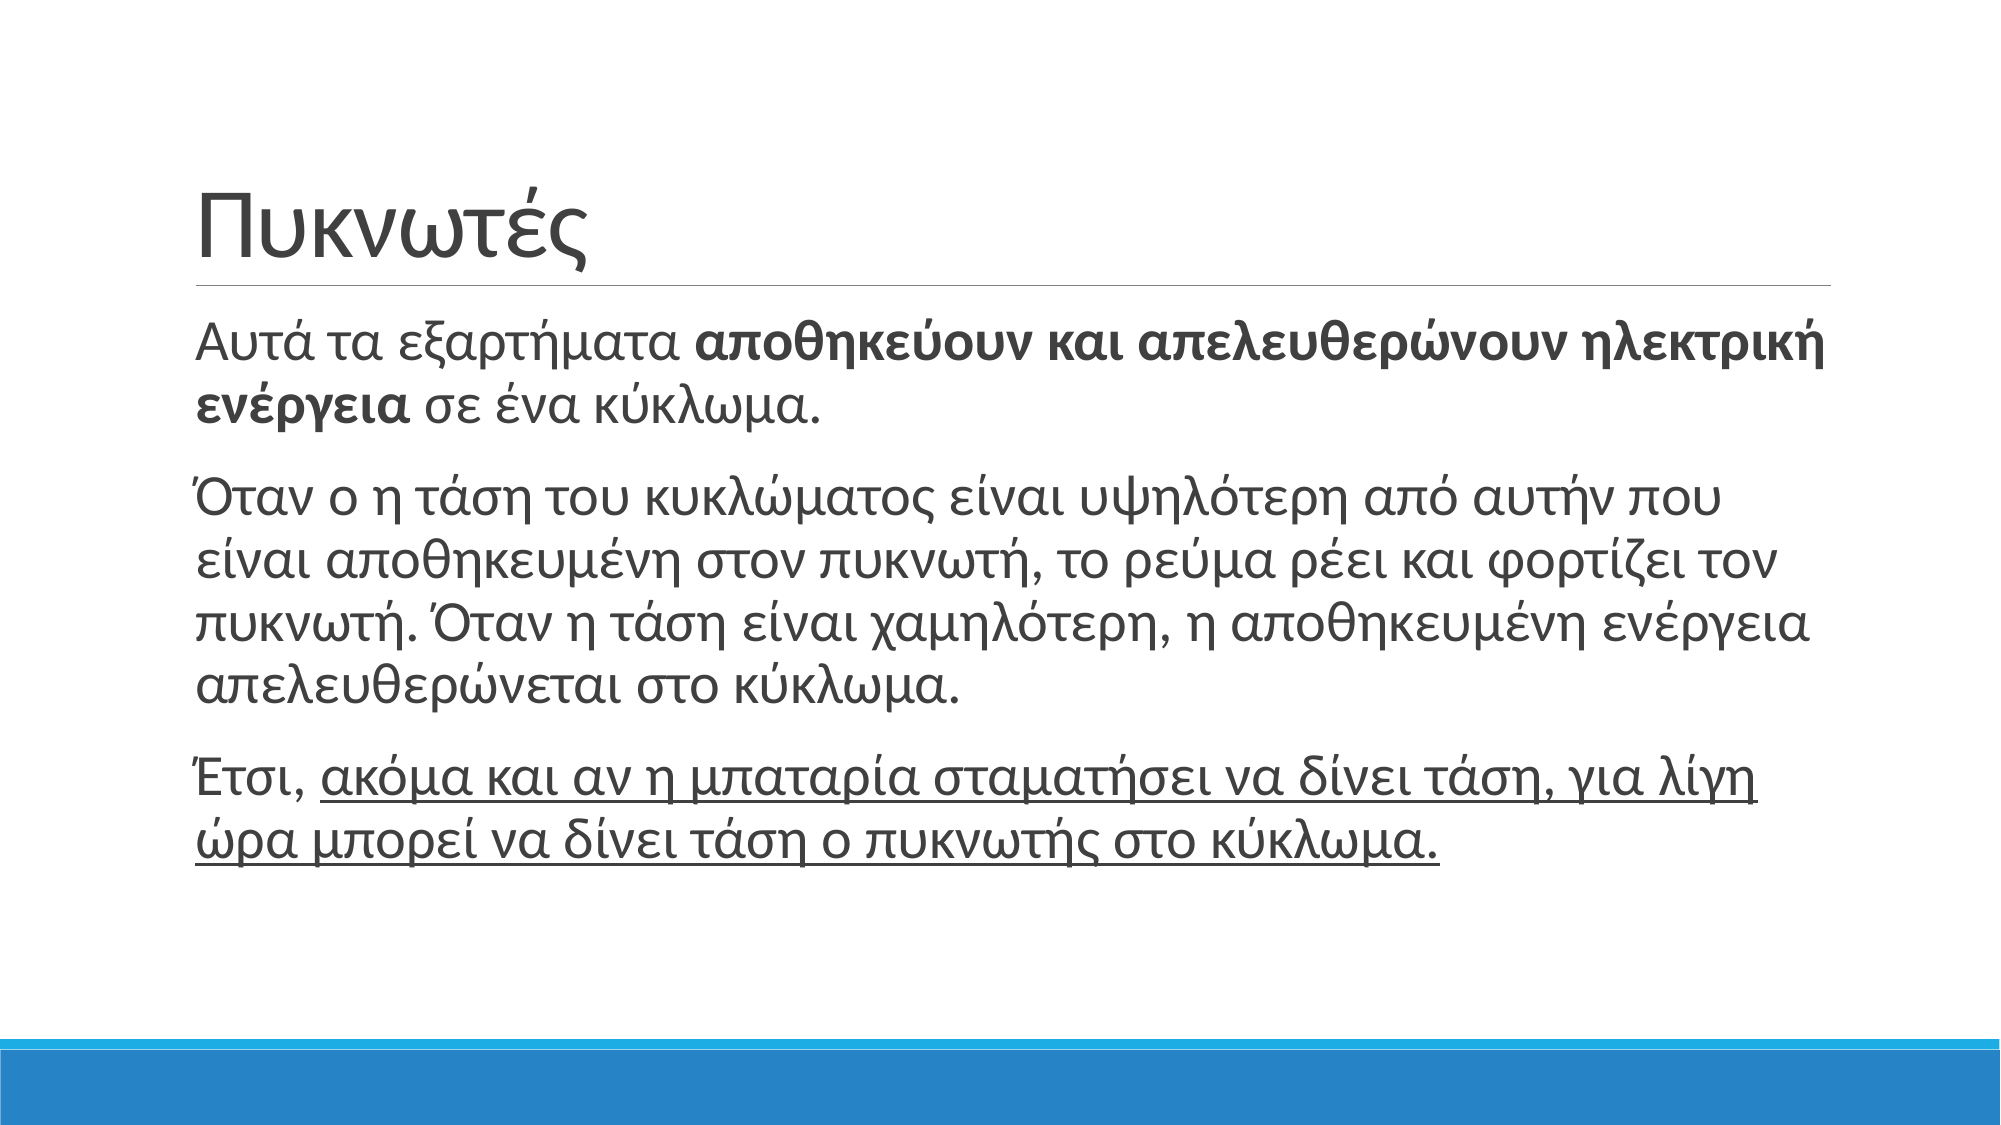

# Πυκνωτές
Αυτά τα εξαρτήματα αποθηκεύουν και απελευθερώνουν ηλεκτρική ενέργεια σε ένα κύκλωμα.
Όταν ο η τάση του κυκλώματος είναι υψηλότερη από αυτήν που είναι αποθηκευμένη στον πυκνωτή, το ρεύμα ρέει και φορτίζει τον πυκνωτή. Όταν η τάση είναι χαμηλότερη, η αποθηκευμένη ενέργεια απελευθερώνεται στο κύκλωμα.
Έτσι, ακόμα και αν η μπαταρία σταματήσει να δίνει τάση, για λίγη ώρα μπορεί να δίνει τάση ο πυκνωτής στο κύκλωμα.